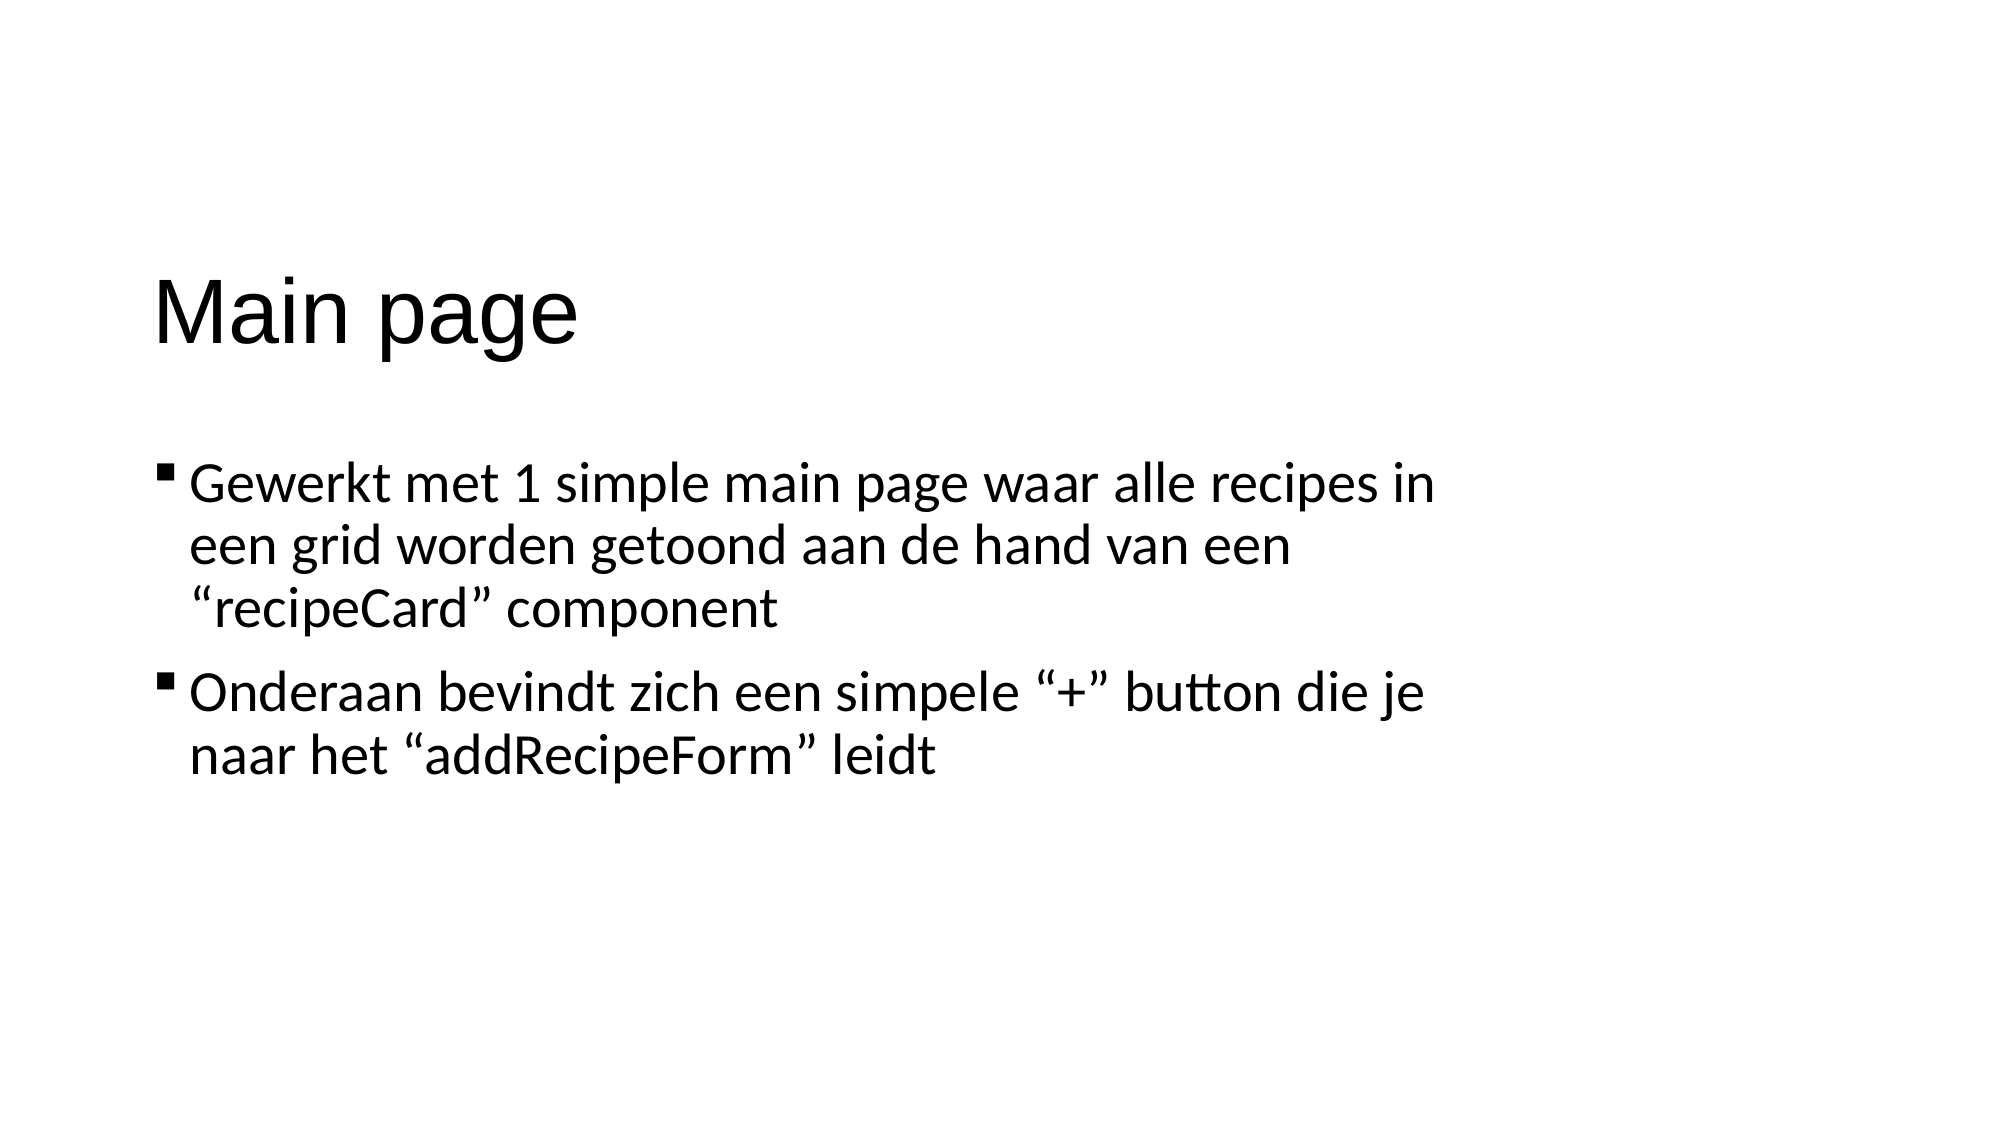

# Main page
Gewerkt met 1 simple main page waar alle recipes in een grid worden getoond aan de hand van een “recipeCard” component
Onderaan bevindt zich een simpele “+” button die je naar het “addRecipeForm” leidt